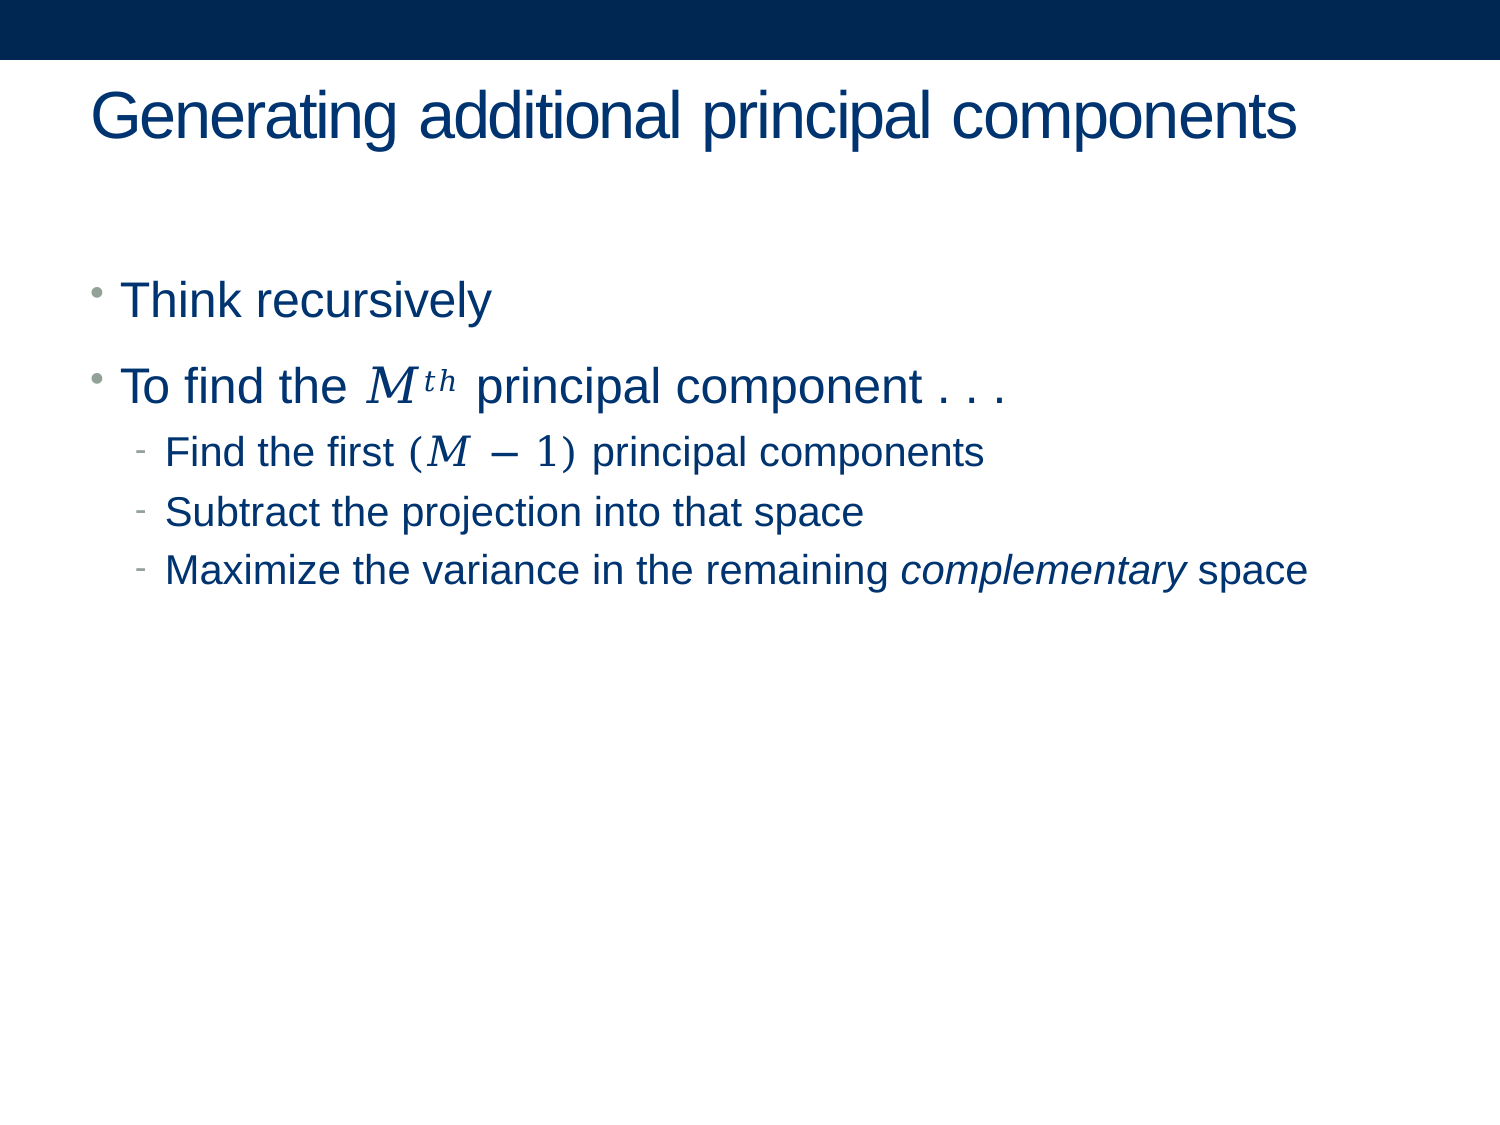

# Generating additional principal components
Think recursively
To find the 𝑀𝑡ℎ principal component . . .
Find the first (𝑀 − 1) principal components
Subtract the projection into that space
Maximize the variance in the remaining complementary space